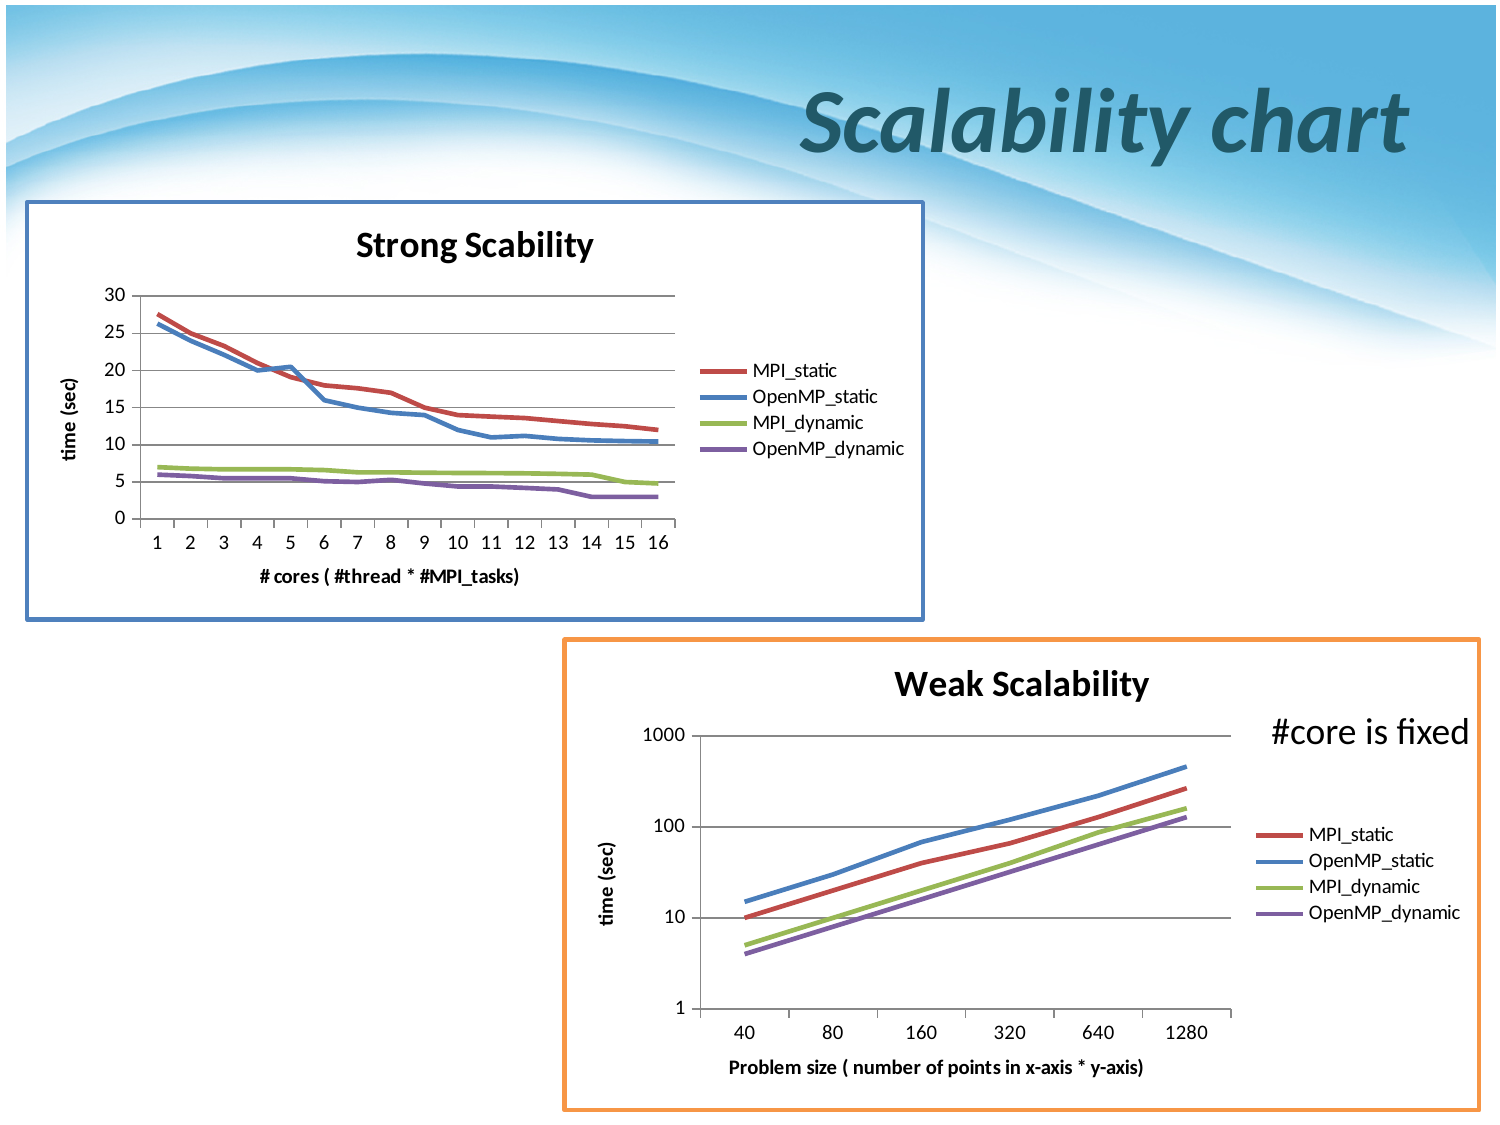

# Scalability chart

### Chart: Strong Scability

| Category |  |  |  |  |
|---|---|---|---|---|

### Chart: Weak Scalability

| Category |  |  |  |  |
|---|---|---|---|---|
| 40 | 10.0 | 15.0 | 5.0 | 4.0 |
| 80 | 20.0 | 30.0 | 10.0 | 8.0 |
| 160 | 40.0 | 68.0 | 20.0 | 16.0 |
| 320 | 66.0 | 120.0 | 40.0 | 32.0 |
| 640 | 128.0 | 220.0 | 87.0 | 64.0 |
| 1280 | 266.0 | 460.0 | 160.0 | 128.0 |
#core is fixed